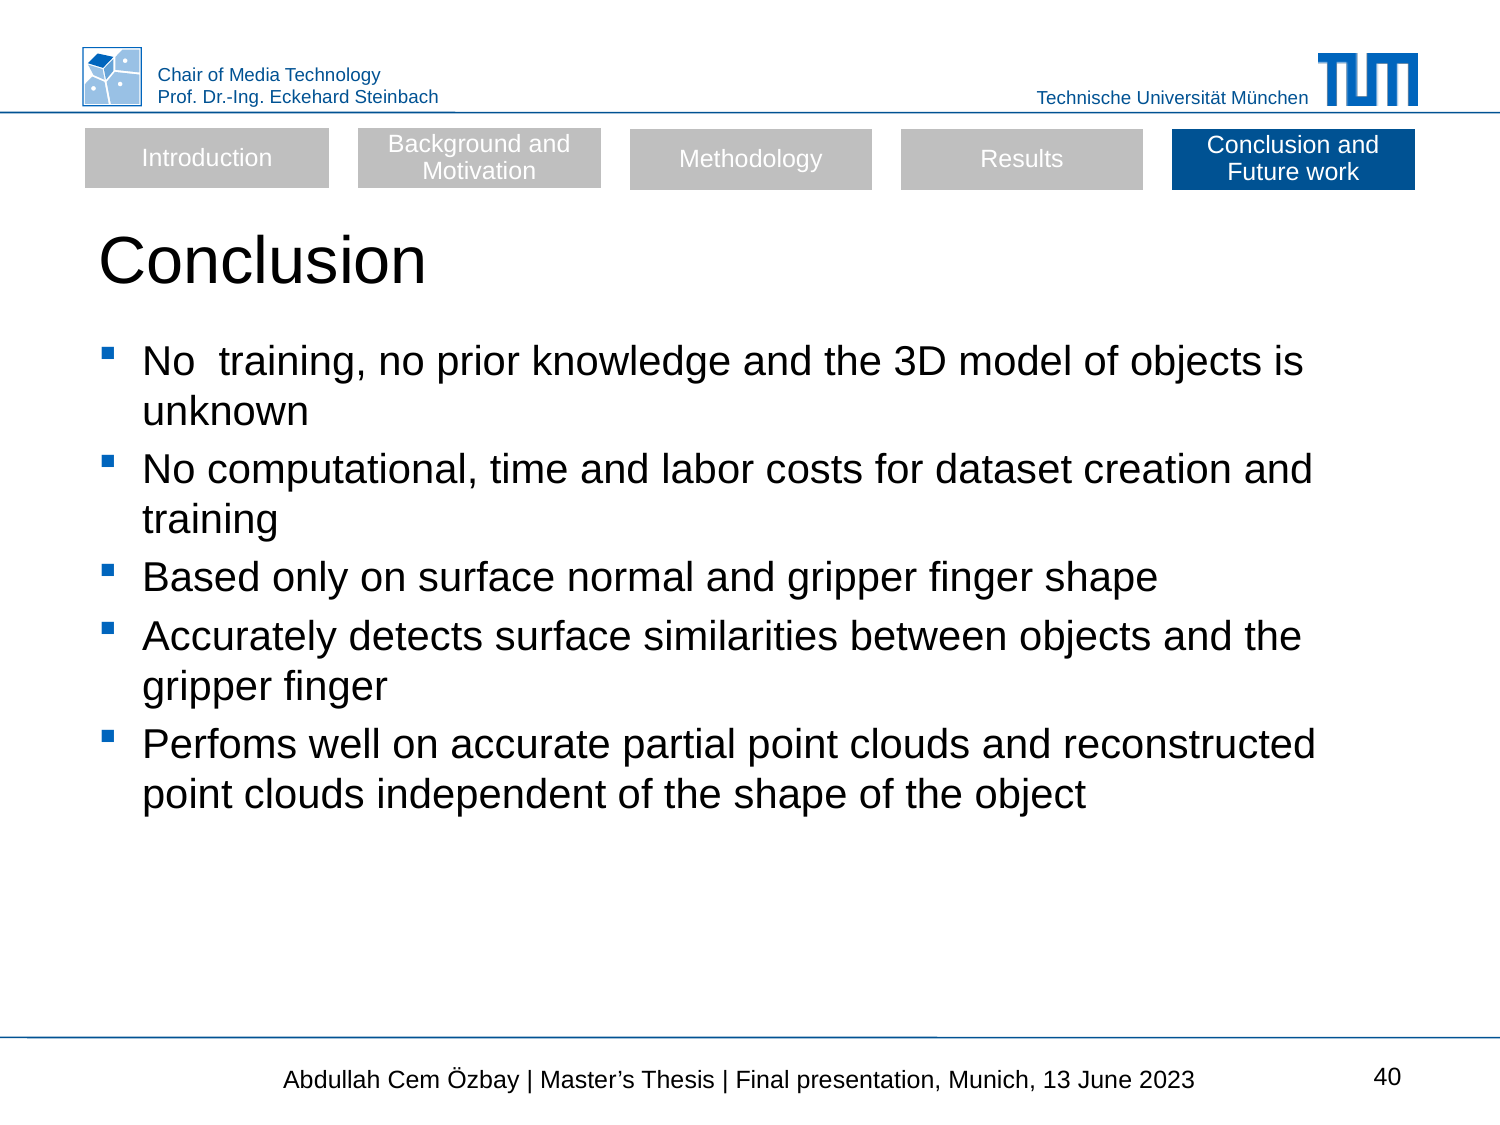

Introduction
Background and Motivation
Methodology
Results
Conclusion and Future work
# Conclusion
No  training, no prior knowledge and the 3D model of objects is unknown
No computational, time and labor costs for dataset creation and training
Based only on surface normal and gripper finger shape
Accurately detects surface similarities between objects and the gripper finger
Perfoms well on accurate partial point clouds and reconstructed point clouds independent of the shape of the object

40
Abdullah Cem Özbay | Master’s Thesis | Final presentation, Munich, 13 June 2023